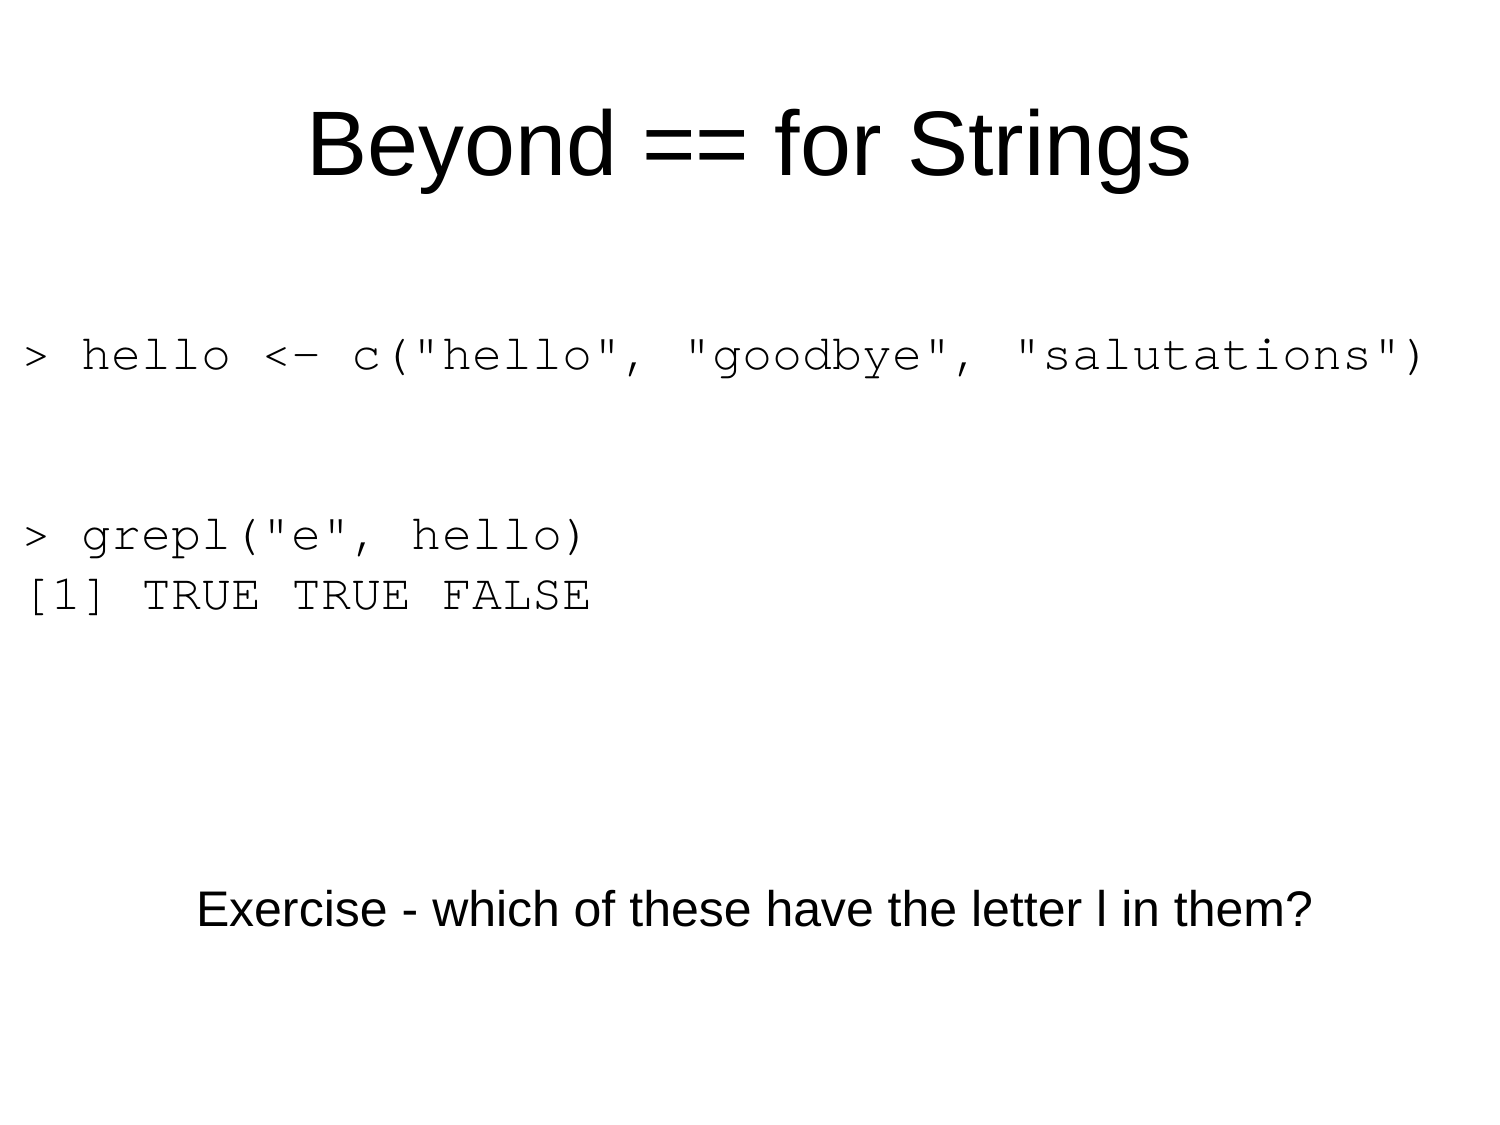

# Beyond == for Strings
> hello <- c("hello", "goodbye", "salutations")

> grepl("e", hello)
[1] TRUE TRUE FALSE
Exercise - which of these have the letter l in them?